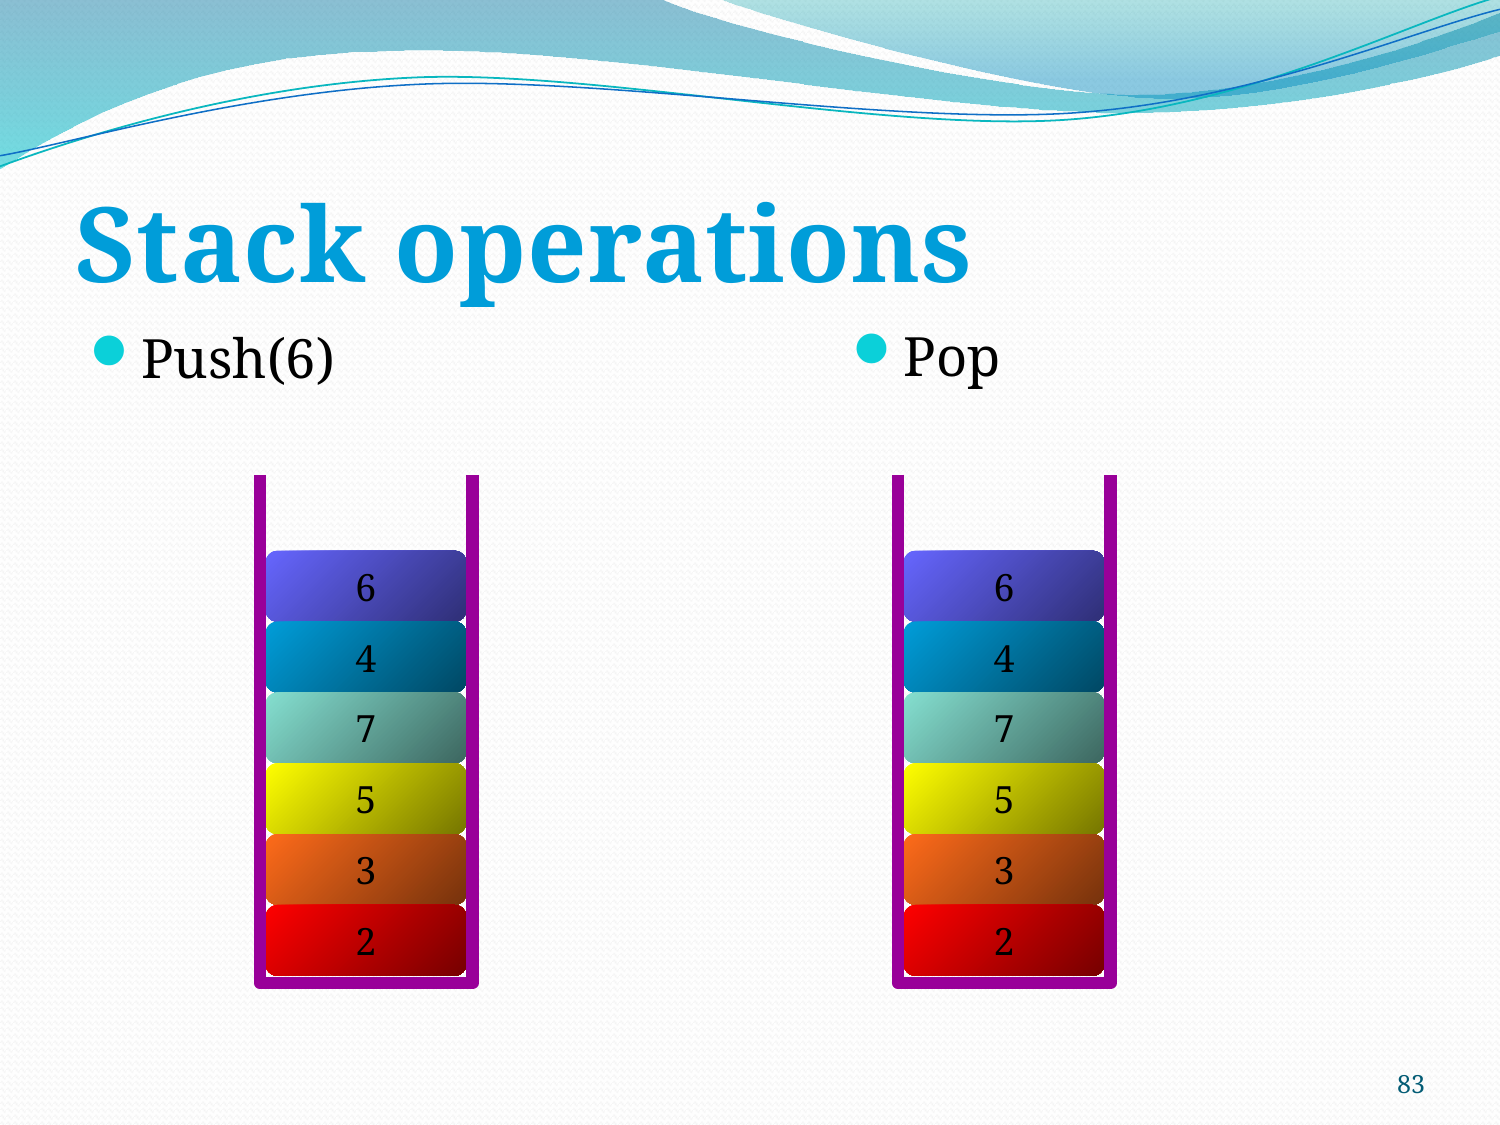

# Stack operations
Pop
Push(6)

6
6
4
4
7
7
5
5
3
3
2
2
83